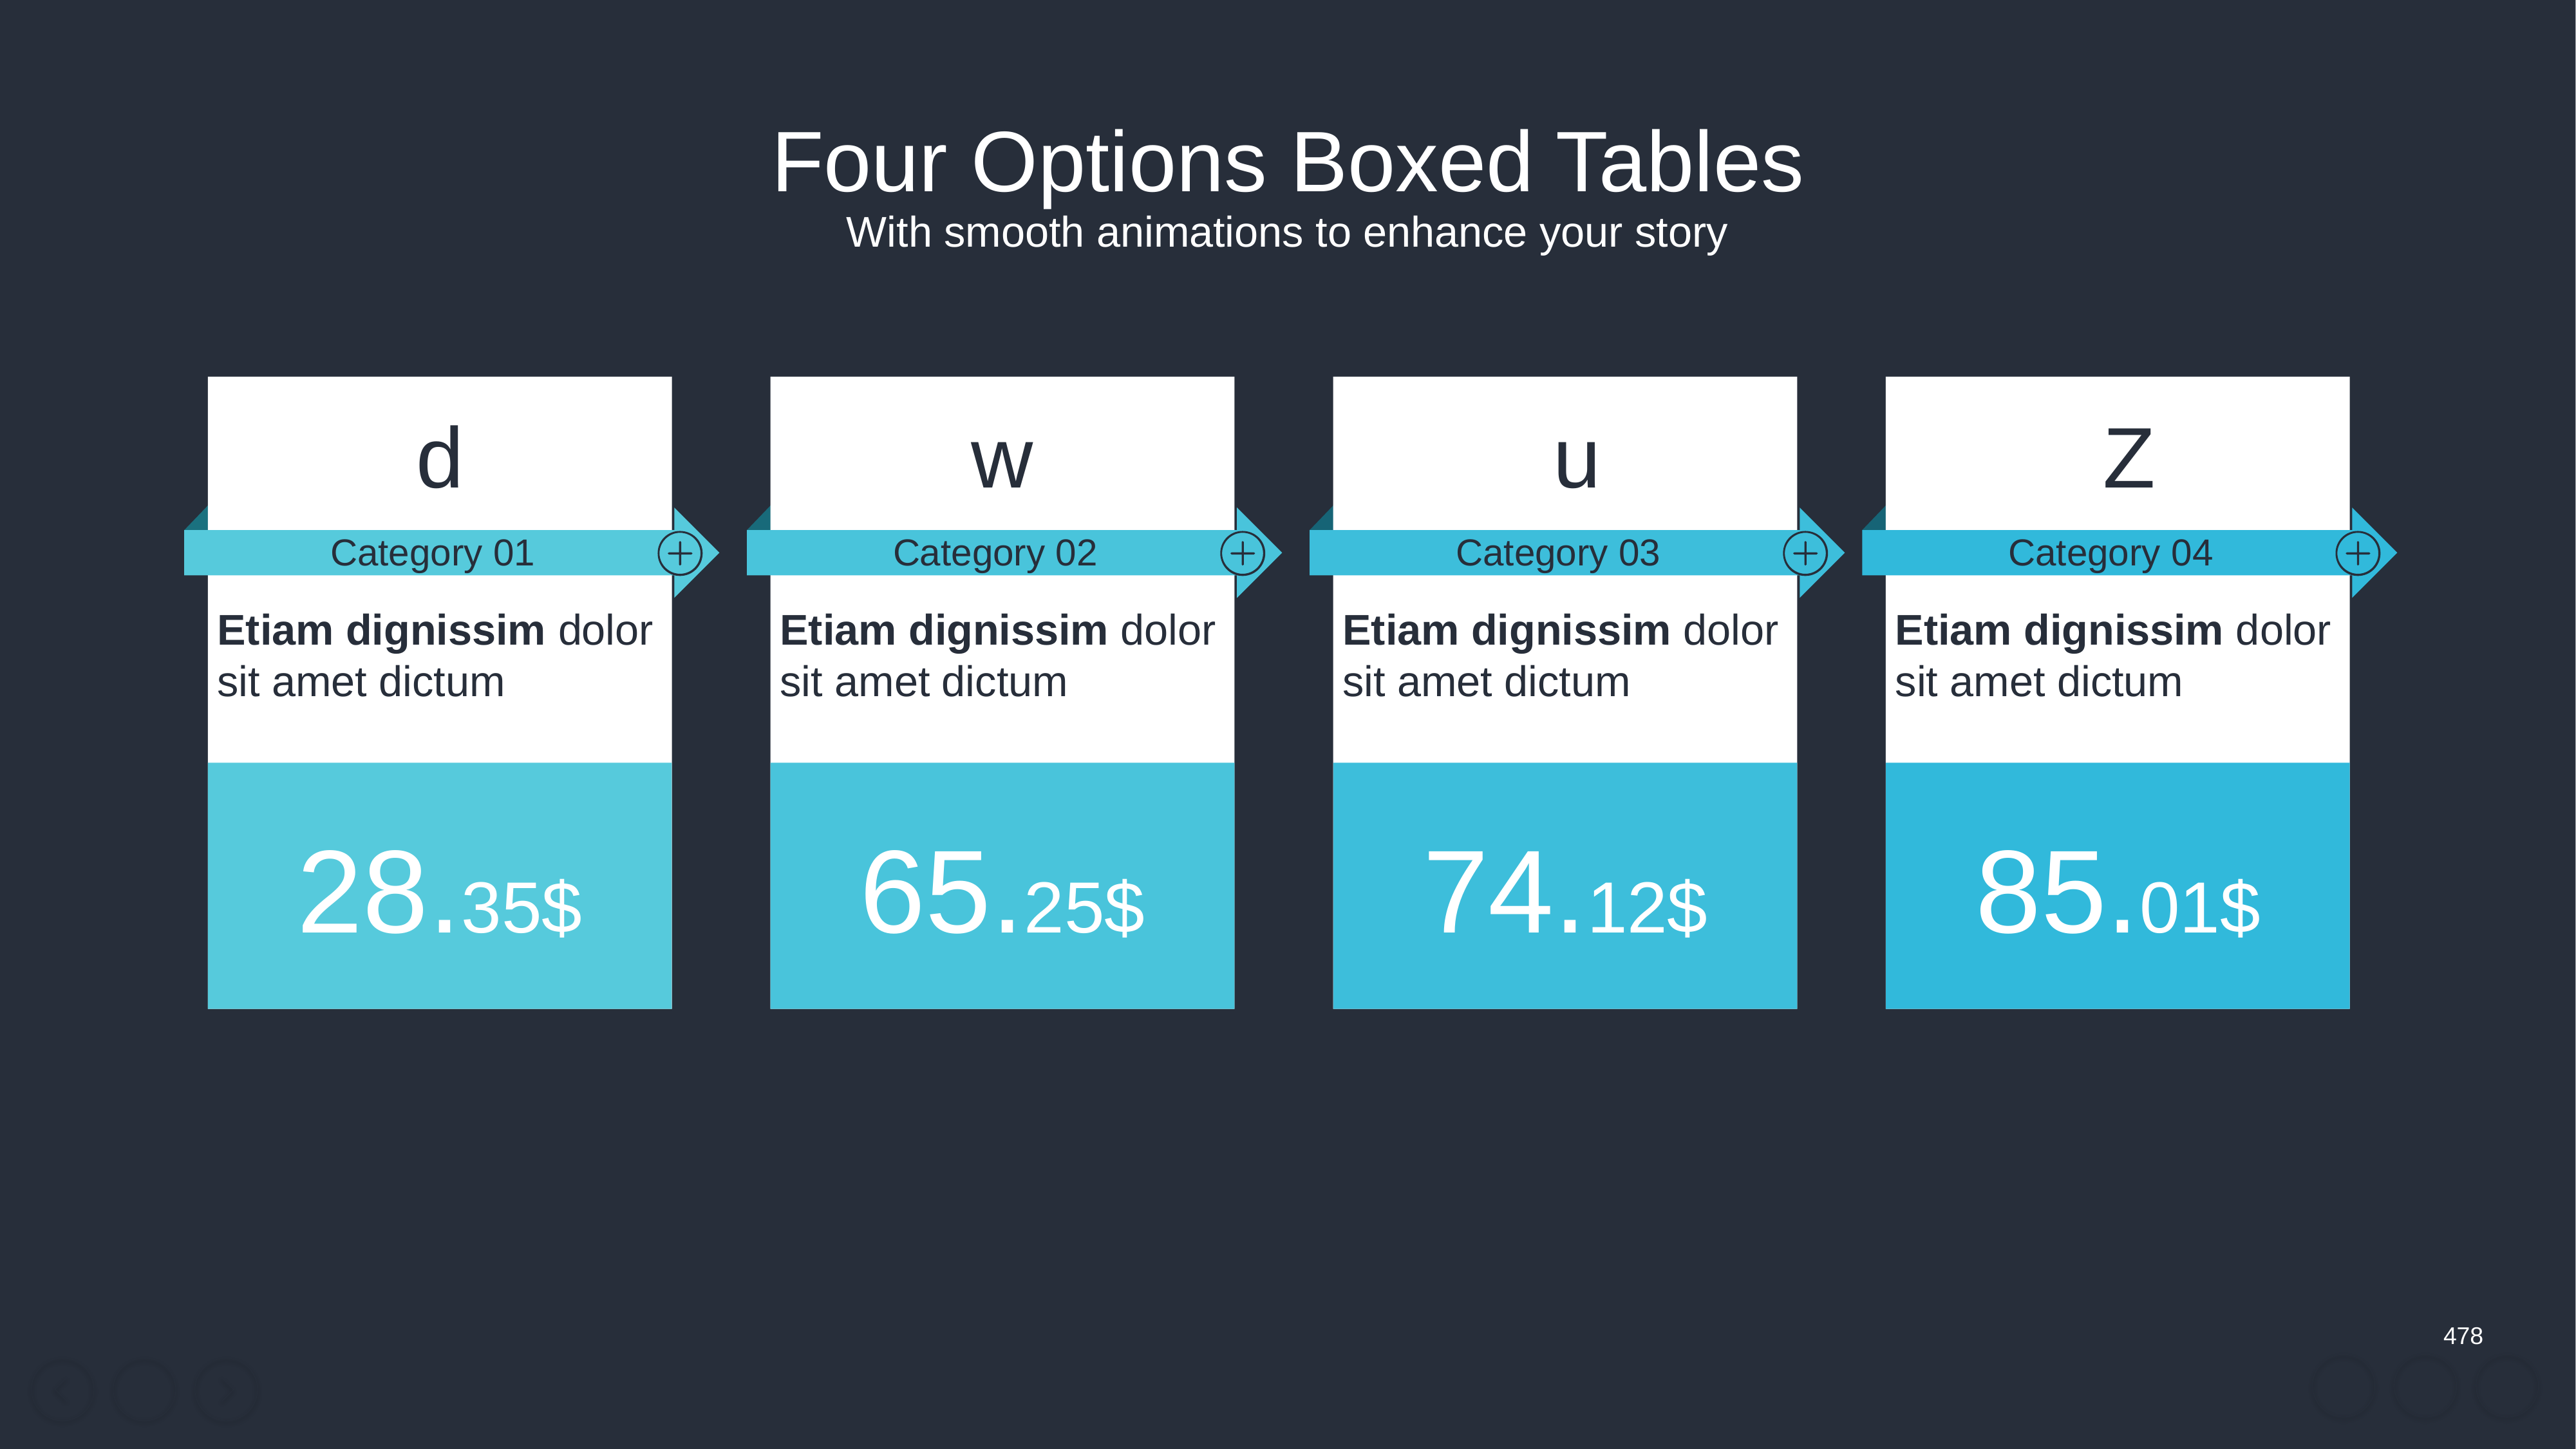

Four Options Boxed Tables
With smooth animations to enhance your story

d
w
u
Z

Category 01
Category 02
Category 03
Category 04

Etiam dignissim dolor sit amet dictum
Etiam dignissim dolor sit amet dictum
Etiam dignissim dolor sit amet dictum
Etiam dignissim dolor sit amet dictum
28.35$
65.25$
74.12$
85.01$
478